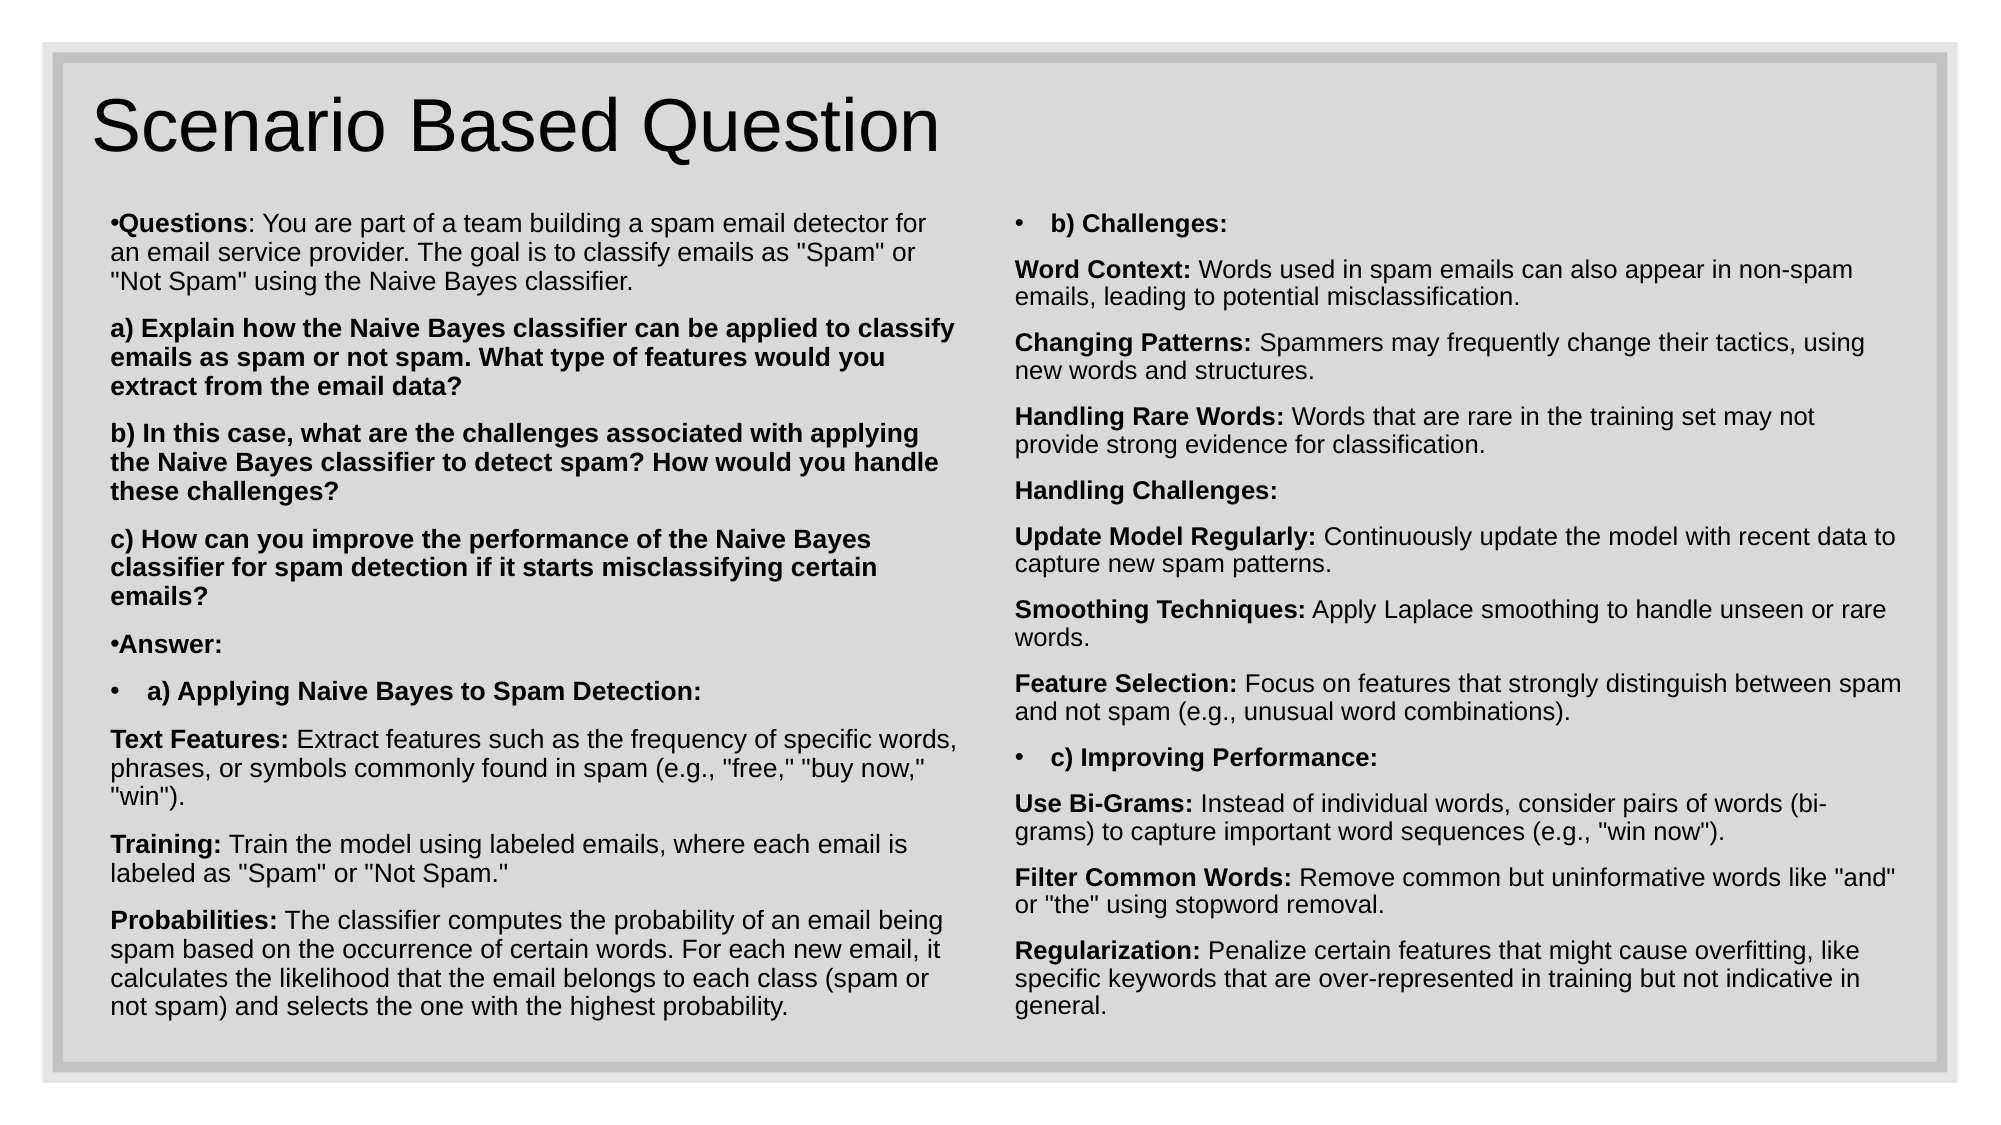

# Scenario Based Question
Questions: You are part of a team building a spam email detector for an email service provider. The goal is to classify emails as "Spam" or "Not Spam" using the Naive Bayes classifier.
a) Explain how the Naive Bayes classifier can be applied to classify emails as spam or not spam. What type of features would you extract from the email data?
b) In this case, what are the challenges associated with applying the Naive Bayes classifier to detect spam? How would you handle these challenges?
c) How can you improve the performance of the Naive Bayes classifier for spam detection if it starts misclassifying certain emails?
Answer:
a) Applying Naive Bayes to Spam Detection:
Text Features: Extract features such as the frequency of specific words, phrases, or symbols commonly found in spam (e.g., "free," "buy now," "win").
Training: Train the model using labeled emails, where each email is labeled as "Spam" or "Not Spam."
Probabilities: The classifier computes the probability of an email being spam based on the occurrence of certain words. For each new email, it calculates the likelihood that the email belongs to each class (spam or not spam) and selects the one with the highest probability.

b) Challenges:
Word Context: Words used in spam emails can also appear in non-spam emails, leading to potential misclassification.
Changing Patterns: Spammers may frequently change their tactics, using new words and structures.
Handling Rare Words: Words that are rare in the training set may not provide strong evidence for classification.
Handling Challenges:
Update Model Regularly: Continuously update the model with recent data to capture new spam patterns.
Smoothing Techniques: Apply Laplace smoothing to handle unseen or rare words.
Feature Selection: Focus on features that strongly distinguish between spam and not spam (e.g., unusual word combinations).
c) Improving Performance:
Use Bi-Grams: Instead of individual words, consider pairs of words (bi-grams) to capture important word sequences (e.g., "win now").
Filter Common Words: Remove common but uninformative words like "and" or "the" using stopword removal.
Regularization: Penalize certain features that might cause overfitting, like specific keywords that are over-represented in training but not indicative in general.